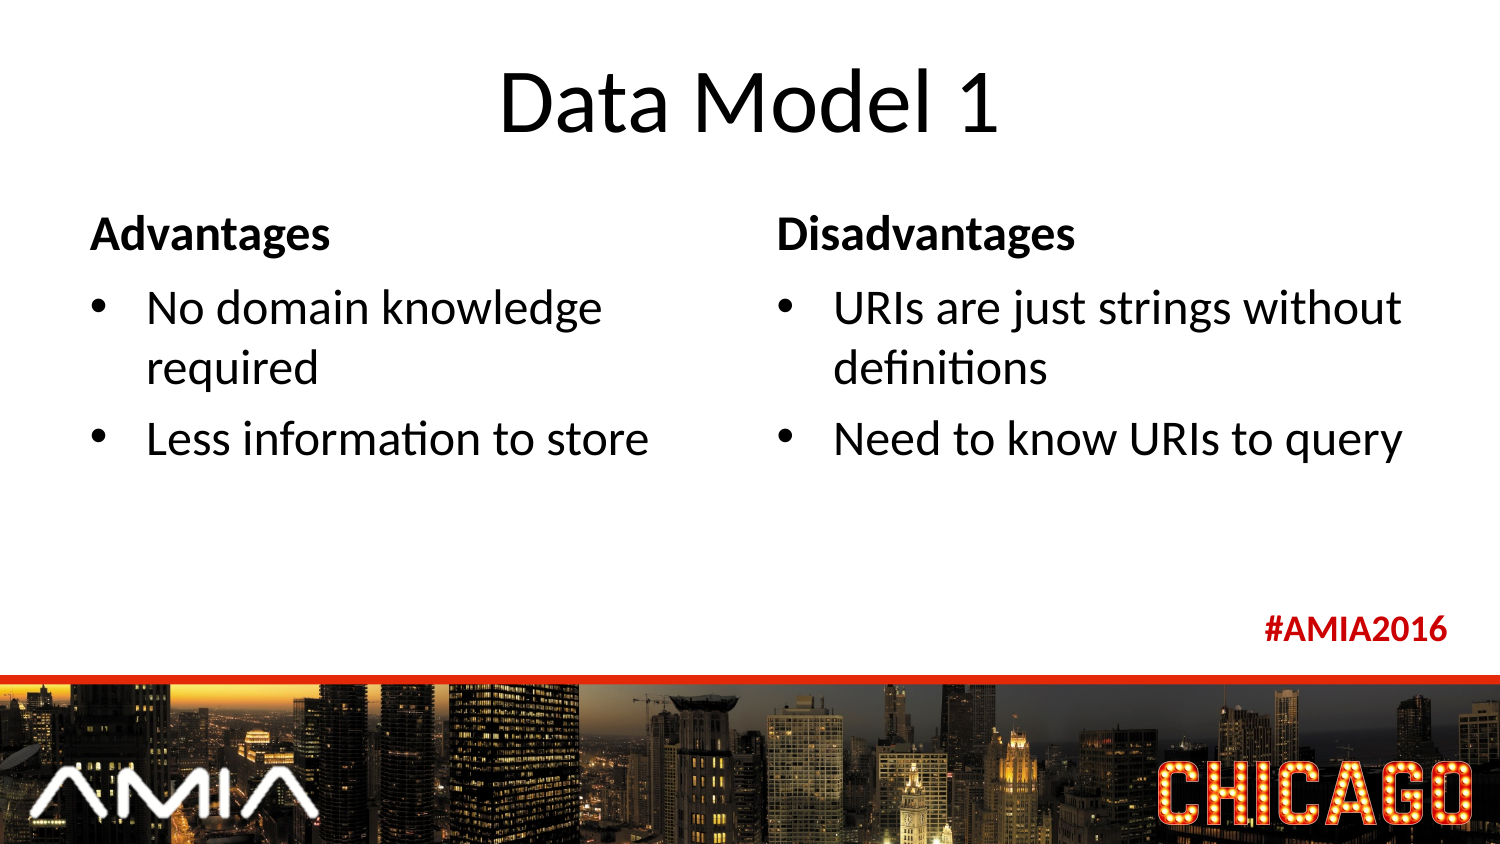

# Data Model 1

Advantages
Disadvantages
No domain knowledge required
Less information to store
URIs are just strings without definitions
Need to know URIs to query